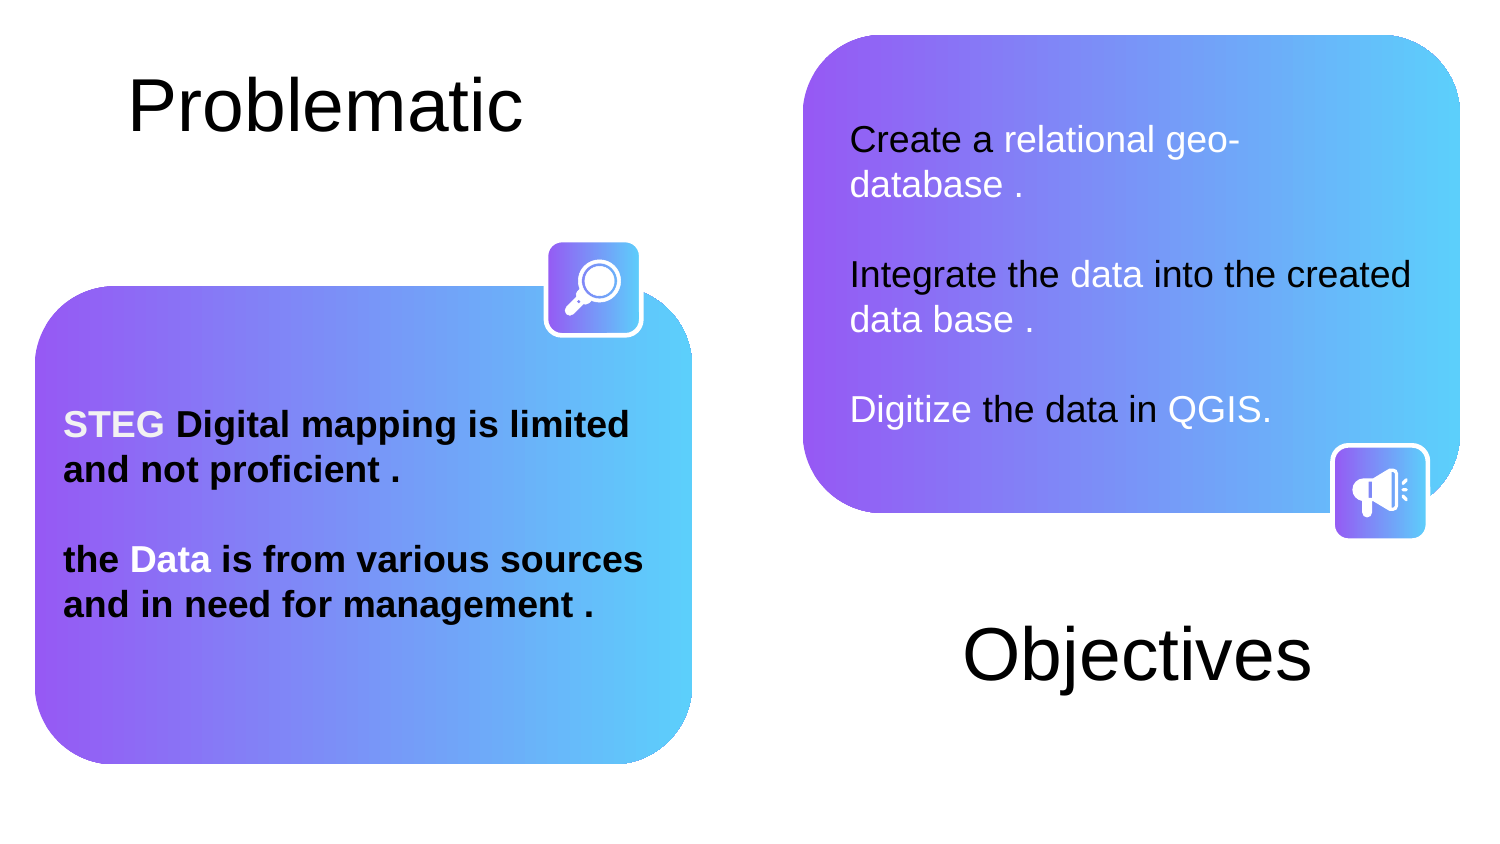

Problematic
Create a relational geo-database .
Integrate the data into the created data base .

Digitize the data in QGIS.

STEG Digital mapping is limited and not proficient .
the Data is from various sources and in need for management .

Objectives